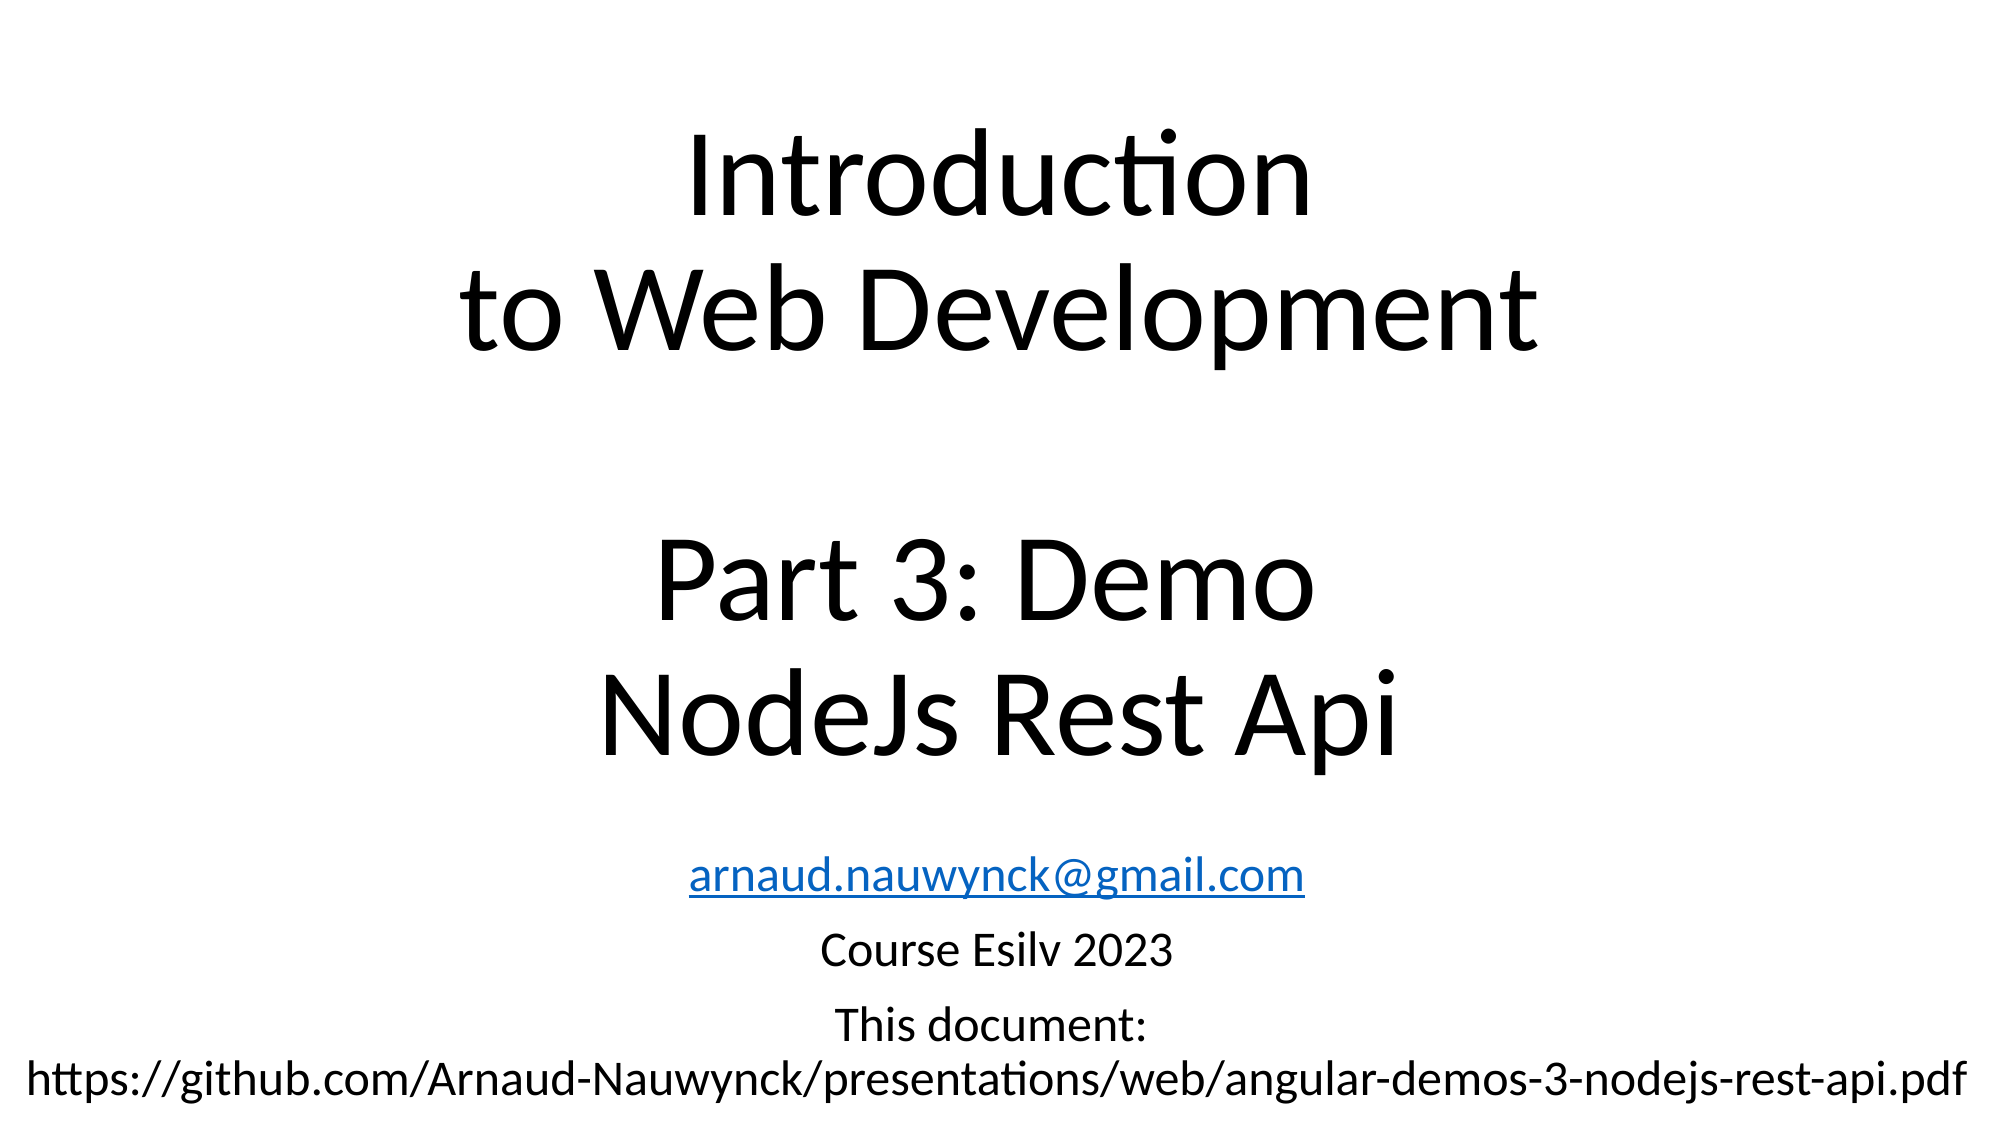

# Introduction to Web Development Part 3: Demo NodeJs Rest Api
arnaud.nauwynck@gmail.com
Course Esilv 2023
This document:
https://github.com/Arnaud-Nauwynck/presentations/web/angular-demos-3-nodejs-rest-api.pdf